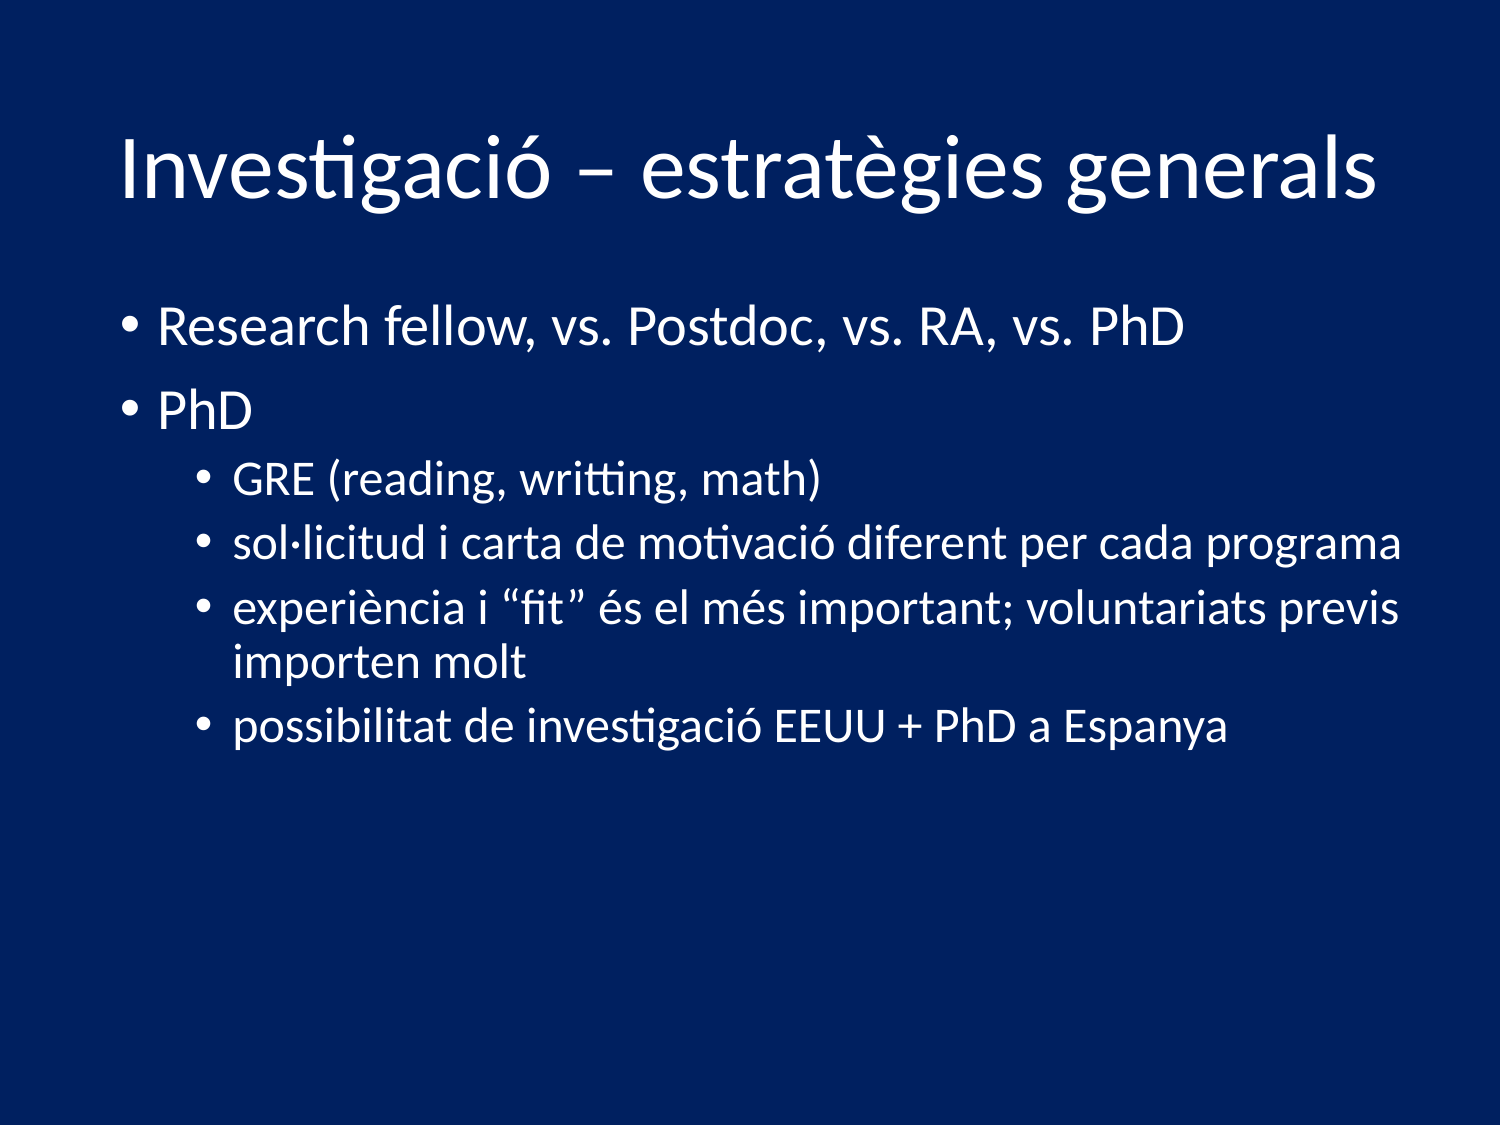

# Investigació – estratègies generals
Research fellow, vs. Postdoc, vs. RA, vs. PhD
PhD
GRE (reading, writting, math)
sol·licitud i carta de motivació diferent per cada programa
experiència i “fit” és el més important; voluntariats previs importen molt
possibilitat de investigació EEUU + PhD a Espanya